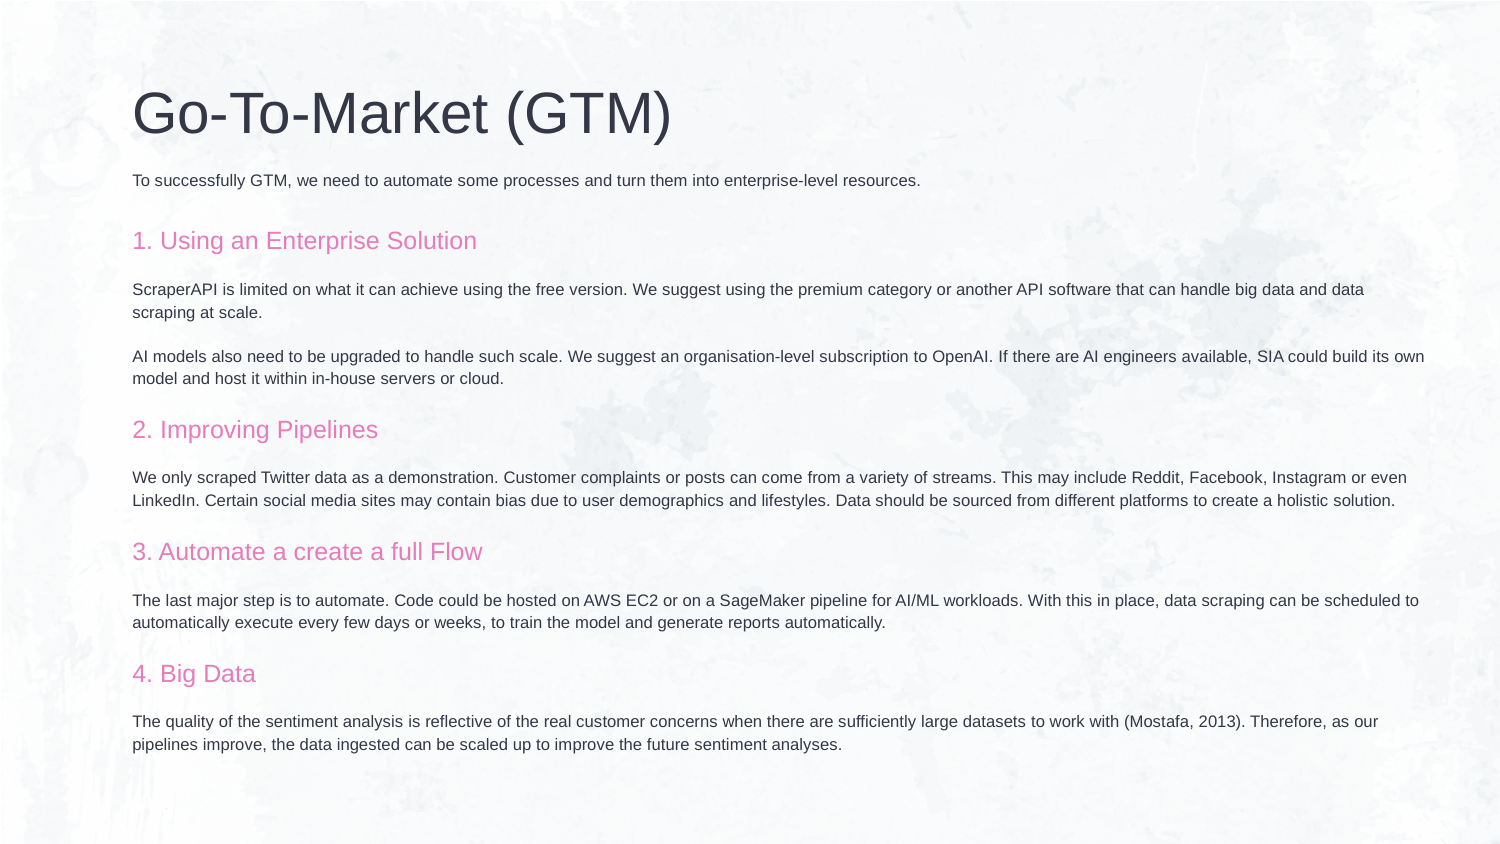

# Go-To-Market (GTM)
To successfully GTM, we need to automate some processes and turn them into enterprise-level resources.
1. Using an Enterprise Solution
ScraperAPI is limited on what it can achieve using the free version. We suggest using the premium category or another API software that can handle big data and data scraping at scale.
AI models also need to be upgraded to handle such scale. We suggest an organisation-level subscription to OpenAI. If there are AI engineers available, SIA could build its own model and host it within in-house servers or cloud.
2. Improving Pipelines
We only scraped Twitter data as a demonstration. Customer complaints or posts can come from a variety of streams. This may include Reddit, Facebook, Instagram or even LinkedIn. Certain social media sites may contain bias due to user demographics and lifestyles. Data should be sourced from different platforms to create a holistic solution.
3. Automate a create a full Flow
The last major step is to automate. Code could be hosted on AWS EC2 or on a SageMaker pipeline for AI/ML workloads. With this in place, data scraping can be scheduled to automatically execute every few days or weeks, to train the model and generate reports automatically.
4. Big Data
The quality of the sentiment analysis is reflective of the real customer concerns when there are sufficiently large datasets to work with (Mostafa, 2013). Therefore, as our pipelines improve, the data ingested can be scaled up to improve the future sentiment analyses.